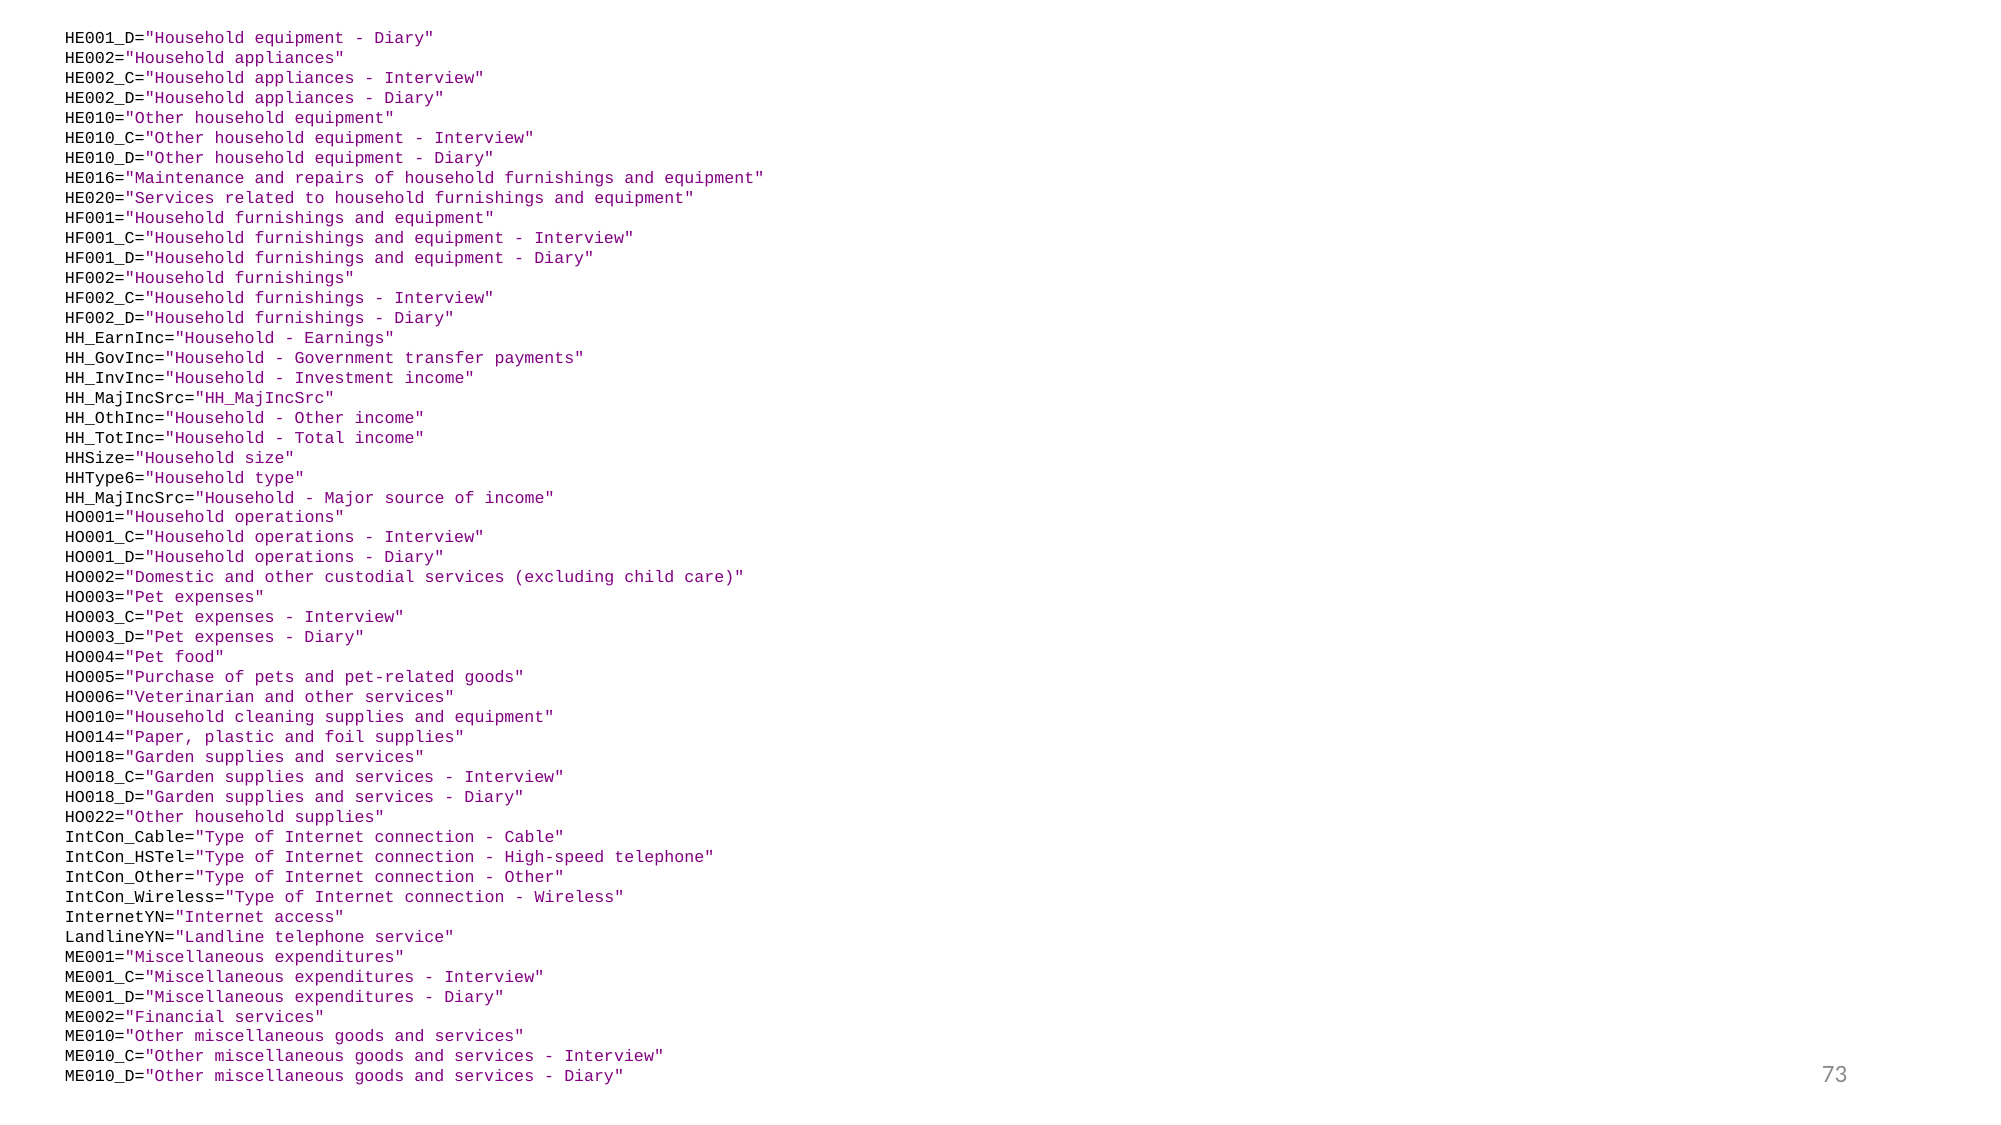

HE001_D="Household equipment - Diary"
HE002="Household appliances"
HE002_C="Household appliances - Interview"
HE002_D="Household appliances - Diary"
HE010="Other household equipment"
HE010_C="Other household equipment - Interview"
HE010_D="Other household equipment - Diary"
HE016="Maintenance and repairs of household furnishings and equipment"
HE020="Services related to household furnishings and equipment"
HF001="Household furnishings and equipment"
HF001_C="Household furnishings and equipment - Interview"
HF001_D="Household furnishings and equipment - Diary"
HF002="Household furnishings"
HF002_C="Household furnishings - Interview"
HF002_D="Household furnishings - Diary"
HH_EarnInc="Household - Earnings"
HH_GovInc="Household - Government transfer payments"
HH_InvInc="Household - Investment income"
HH_MajIncSrc="HH_MajIncSrc"
HH_OthInc="Household - Other income"
HH_TotInc="Household - Total income"
HHSize="Household size"
HHType6="Household type"
HH_MajIncSrc="Household - Major source of income"
HO001="Household operations"
HO001_C="Household operations - Interview"
HO001_D="Household operations - Diary"
HO002="Domestic and other custodial services (excluding child care)"
HO003="Pet expenses"
HO003_C="Pet expenses - Interview"
HO003_D="Pet expenses - Diary"
HO004="Pet food"
HO005="Purchase of pets and pet-related goods"
HO006="Veterinarian and other services"
HO010="Household cleaning supplies and equipment"
HO014="Paper, plastic and foil supplies"
HO018="Garden supplies and services"
HO018_C="Garden supplies and services - Interview"
HO018_D="Garden supplies and services - Diary"
HO022="Other household supplies"
IntCon_Cable="Type of Internet connection - Cable"
IntCon_HSTel="Type of Internet connection - High-speed telephone"
IntCon_Other="Type of Internet connection - Other"
IntCon_Wireless="Type of Internet connection - Wireless"
InternetYN="Internet access"
LandlineYN="Landline telephone service"
ME001="Miscellaneous expenditures"
ME001_C="Miscellaneous expenditures - Interview"
ME001_D="Miscellaneous expenditures - Diary"
ME002="Financial services"
ME010="Other miscellaneous goods and services"
ME010_C="Other miscellaneous goods and services - Interview"
ME010_D="Other miscellaneous goods and services - Diary"
73